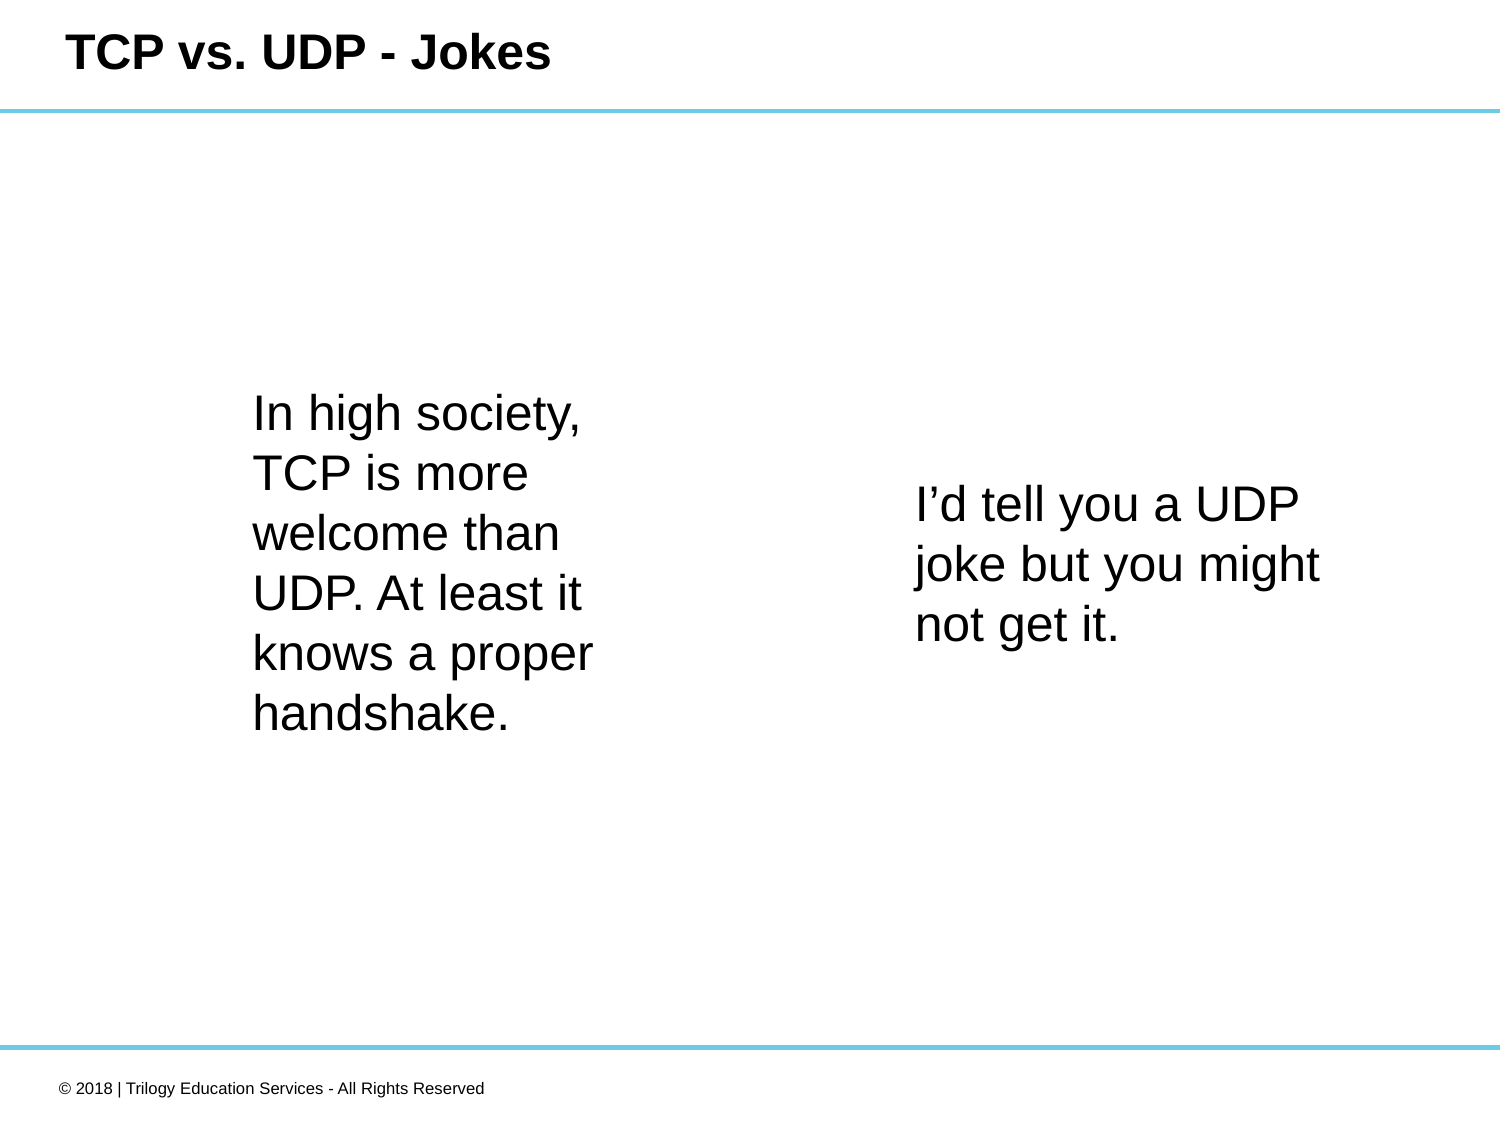

# TCP vs. UDP - Jokes
In high society, TCP is more welcome than UDP. At least it knows a proper handshake.
I’d tell you a UDP joke but you might not get it.